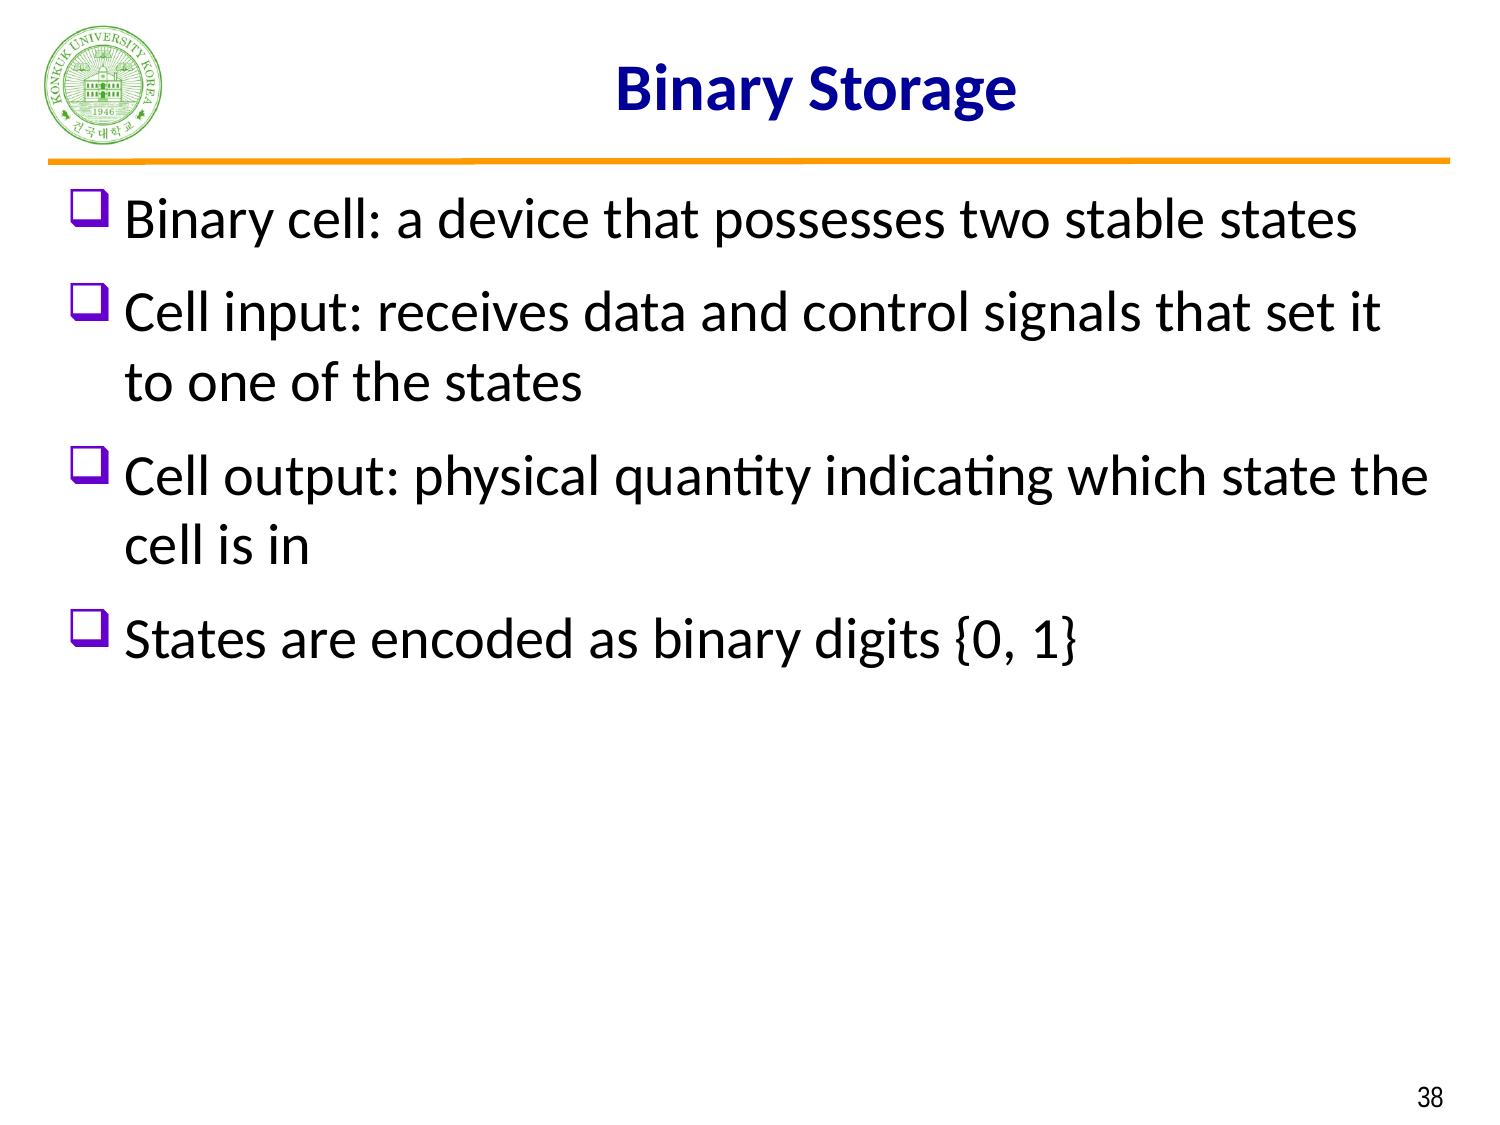

# Binary Storage
Binary cell: a device that possesses two stable states
Cell input: receives data and control signals that set it to one of the states
Cell output: physical quantity indicating which state the cell is in
States are encoded as binary digits {0, 1}
 38